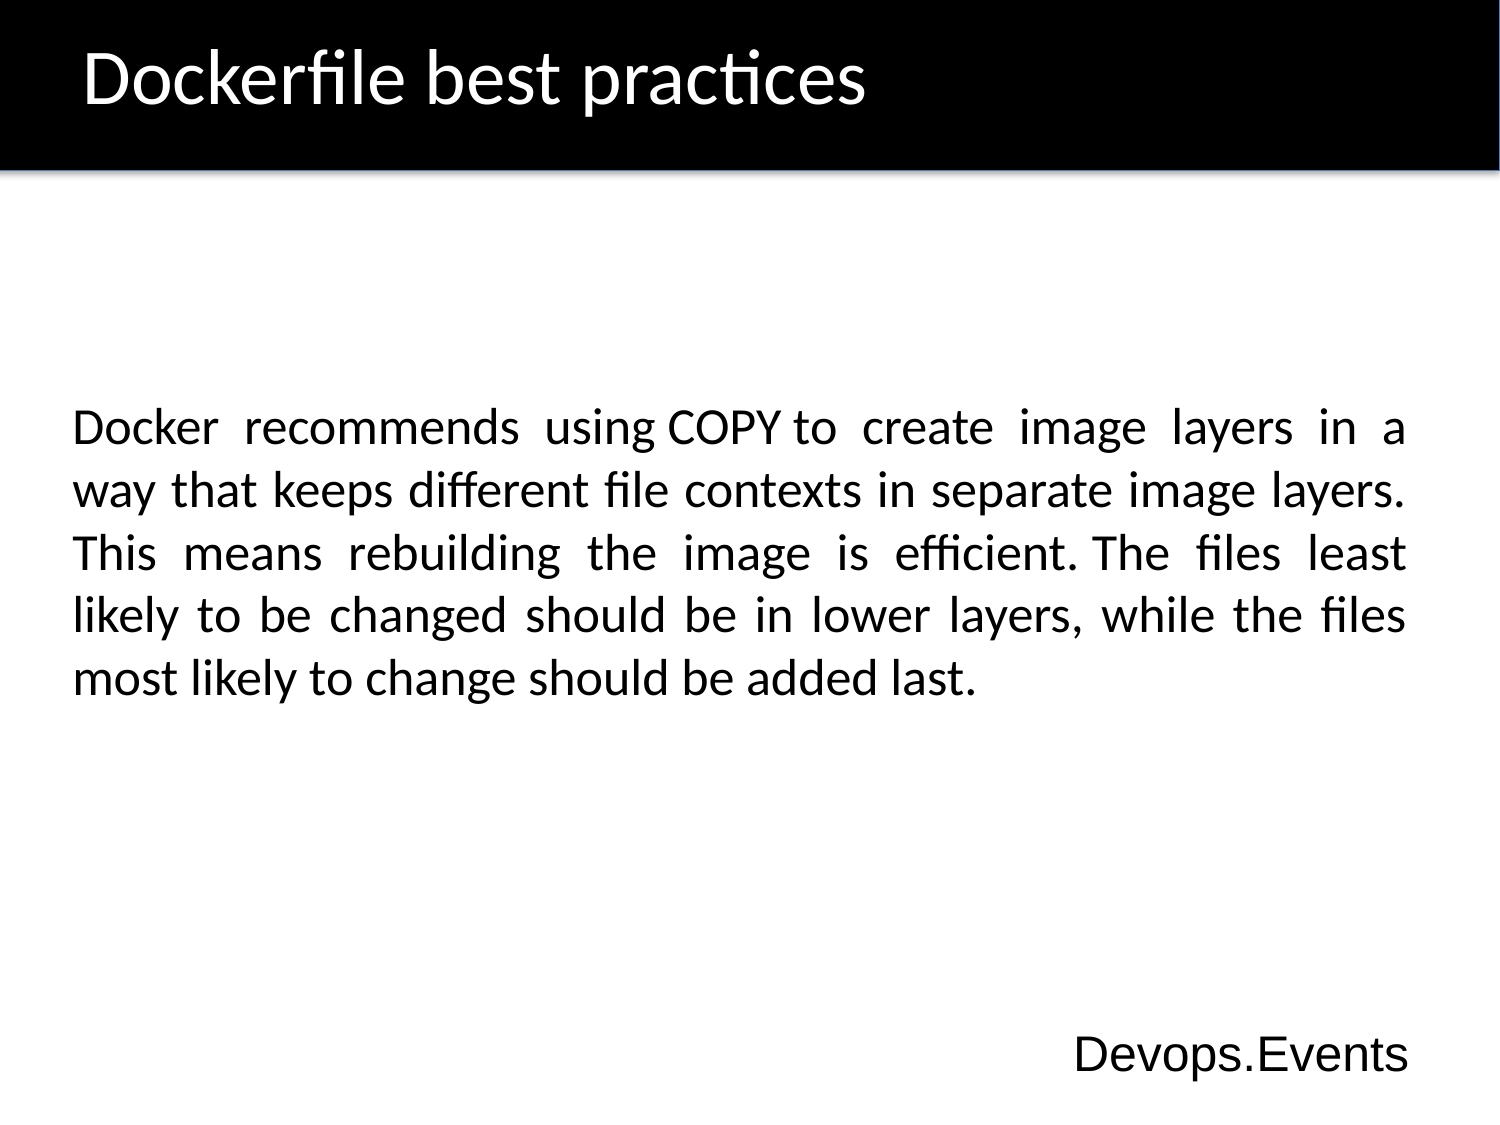

# Dockerfile best practices
Docker recommends using COPY to create image layers in a way that keeps different file contexts in separate image layers. This means rebuilding the image is efficient. The files least likely to be changed should be in lower layers, while the files most likely to change should be added last.
Devops.Events